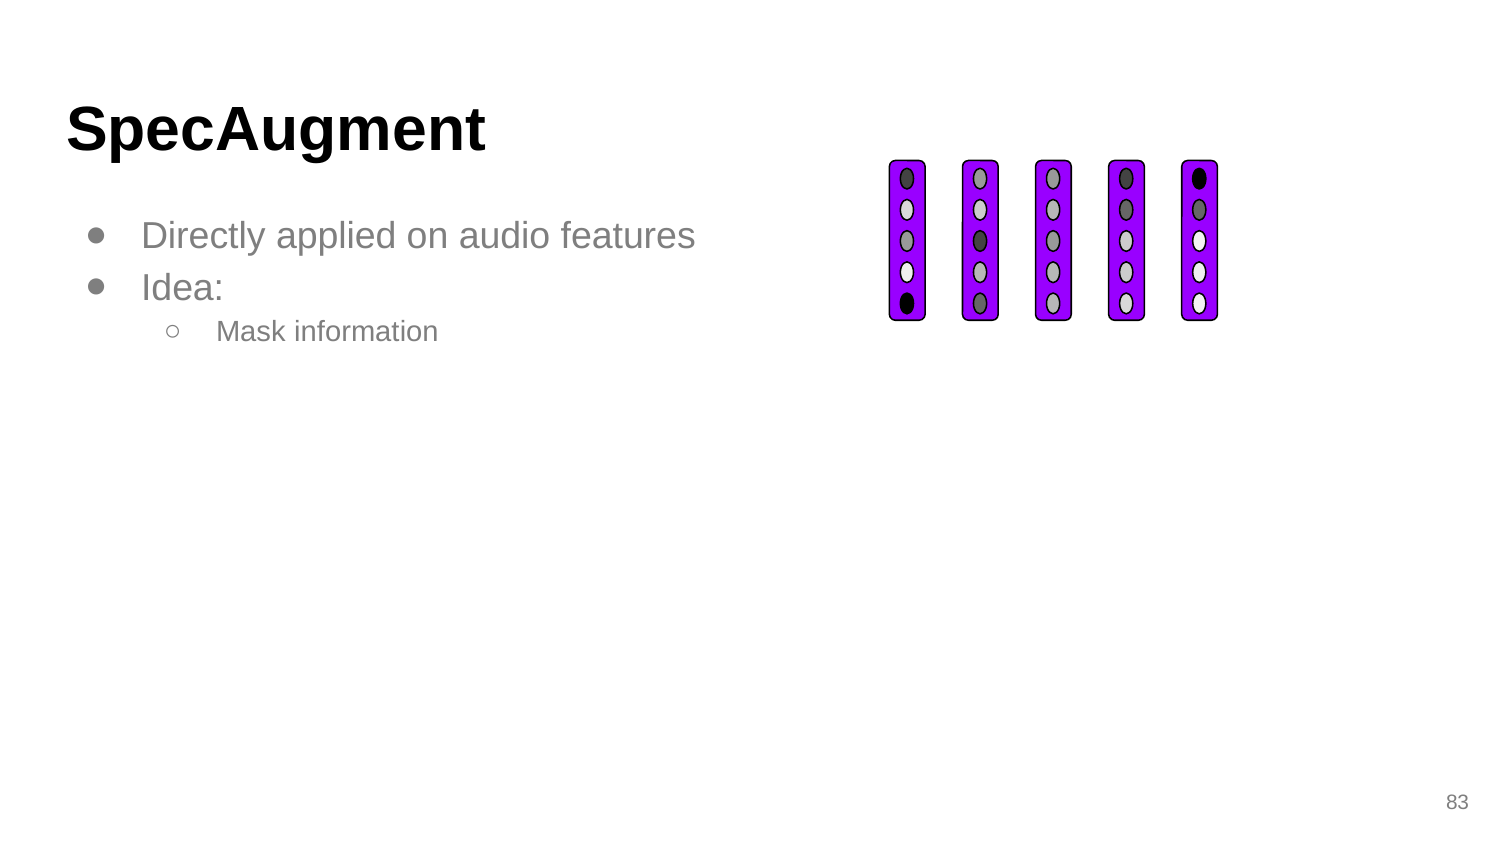

# SpecAugment

Directly applied on audio features
Idea:
Mask information

83